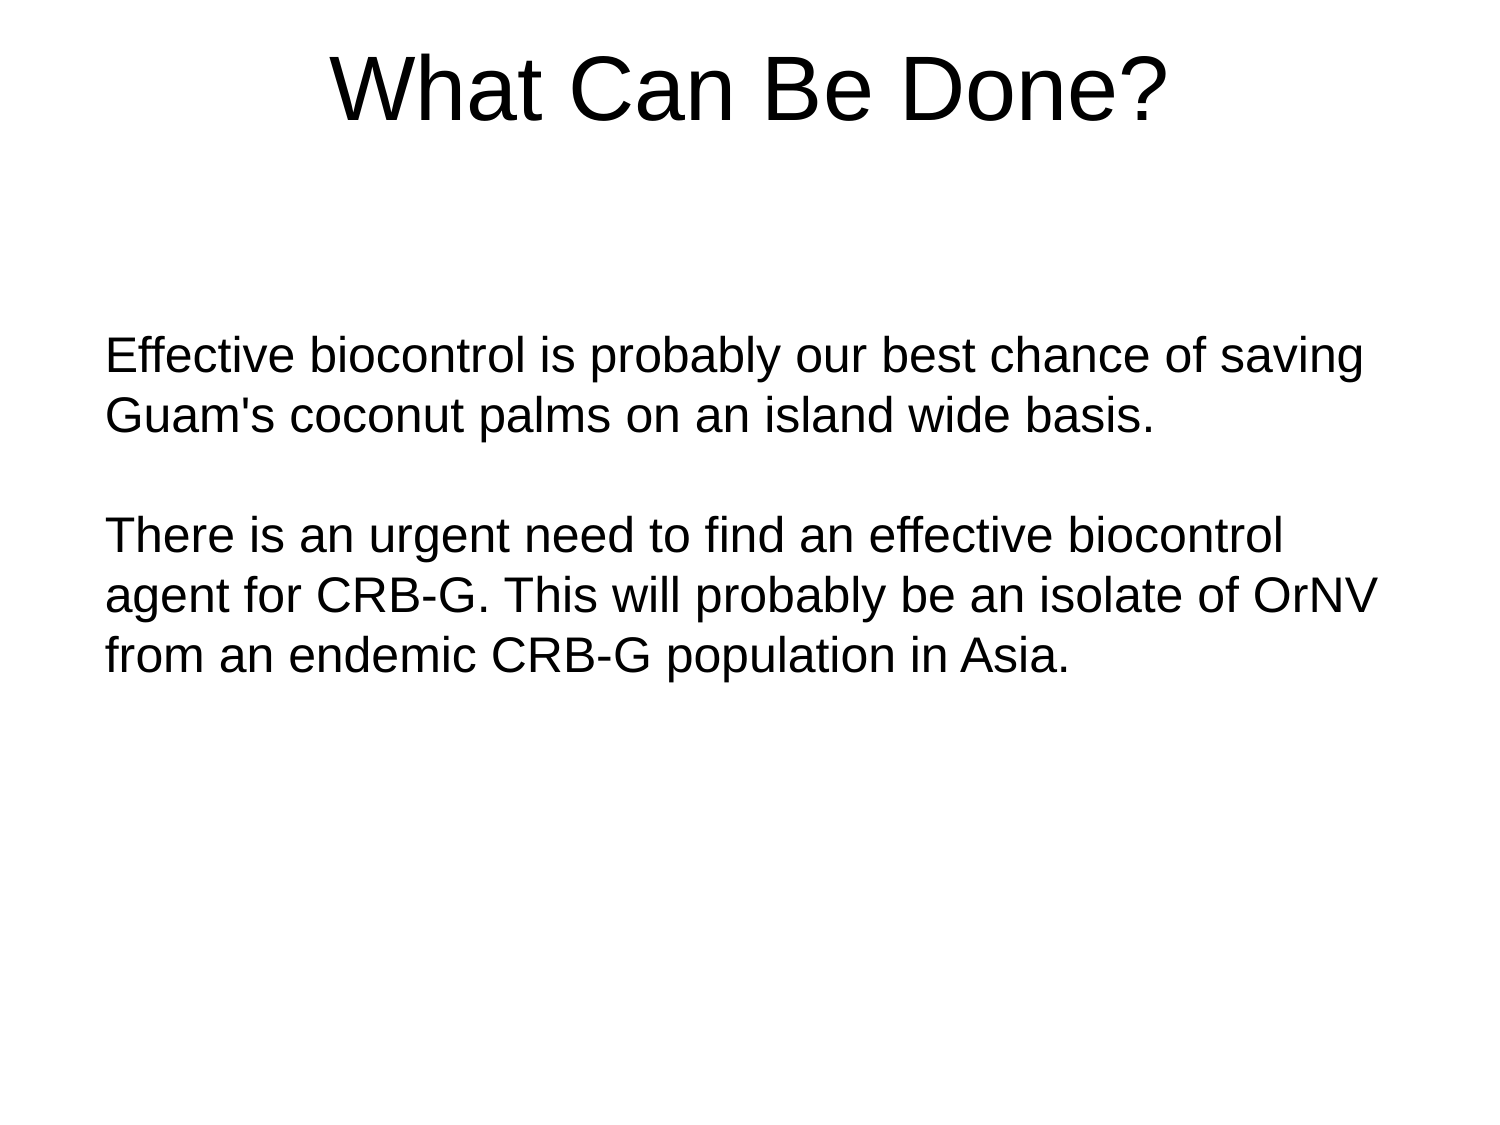

What Can Be Done?

Effective biocontrol is probably our best chance of saving Guam's coconut palms on an island wide basis.

There is an urgent need to find an effective biocontrol agent for CRB-G. This will probably be an isolate of OrNV from an endemic CRB-G population in Asia.